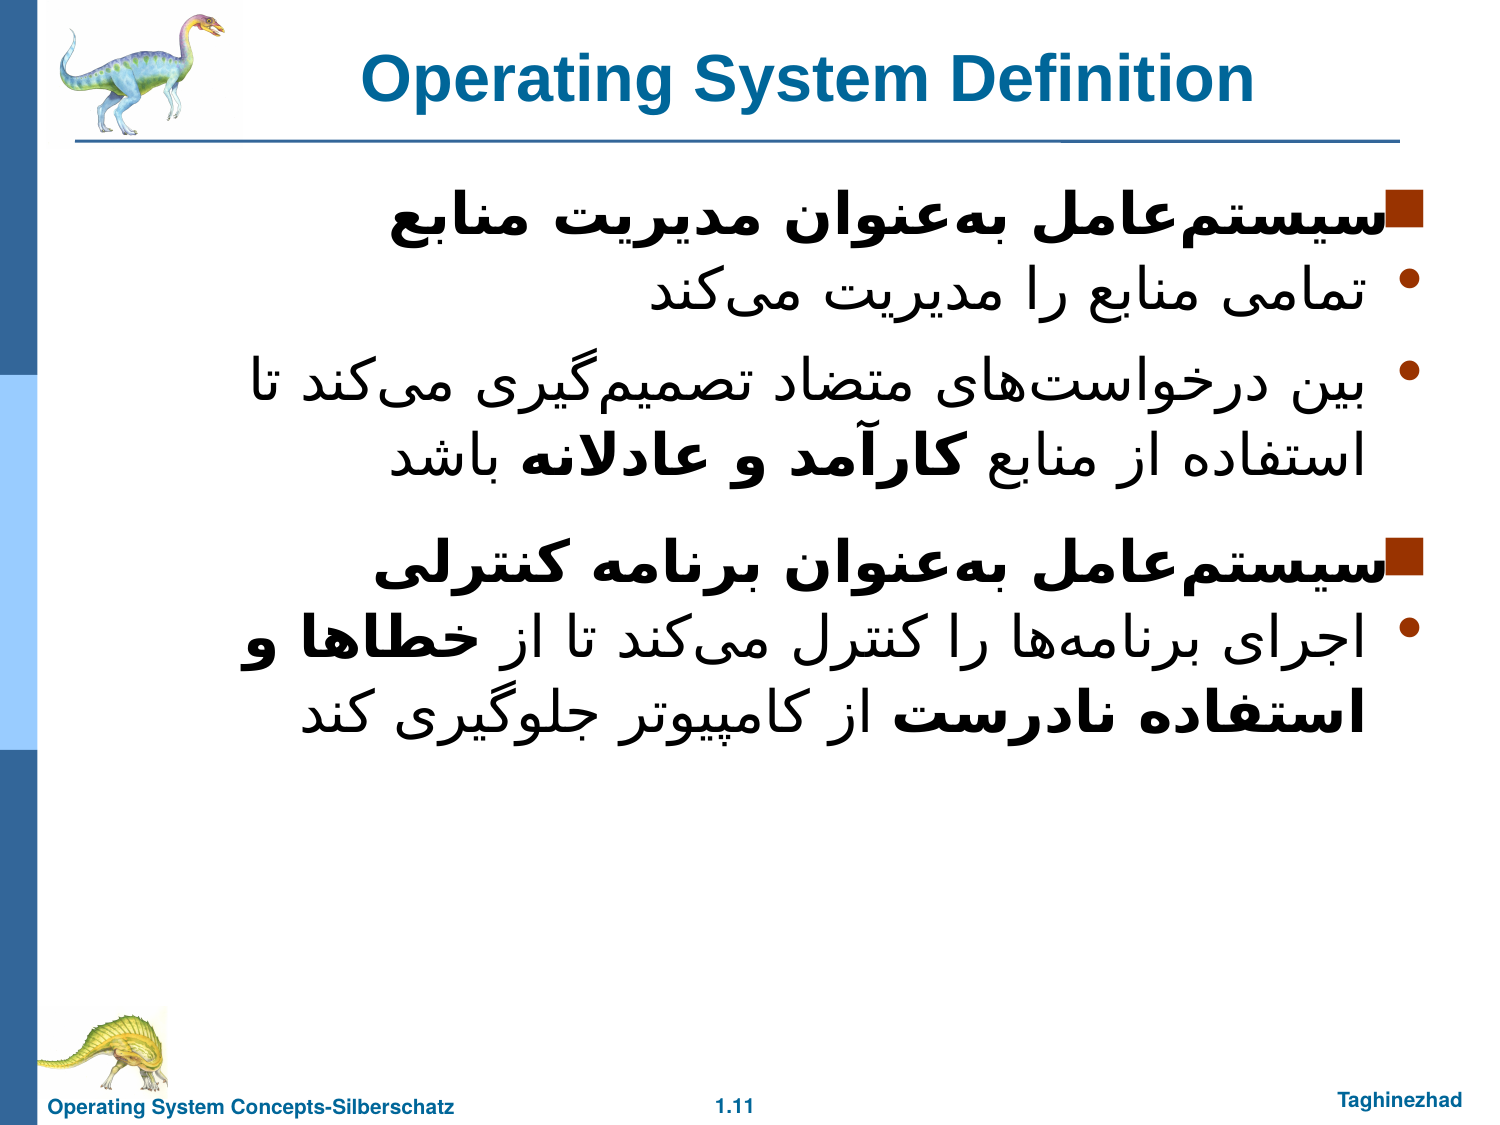

Operating System Definition
سیستم‌عامل به‌عنوان مدیریت منابع
تمامی منابع را مدیریت می‌کند
بین درخواست‌های متضاد تصمیم‌گیری می‌کند تا استفاده از منابع کارآمد و عادلانه باشد
سیستم‌عامل به‌عنوان برنامه کنترلی
اجرای برنامه‌ها را کنترل می‌کند تا از خطاها و استفاده نادرست از کامپیوتر جلوگیری کند